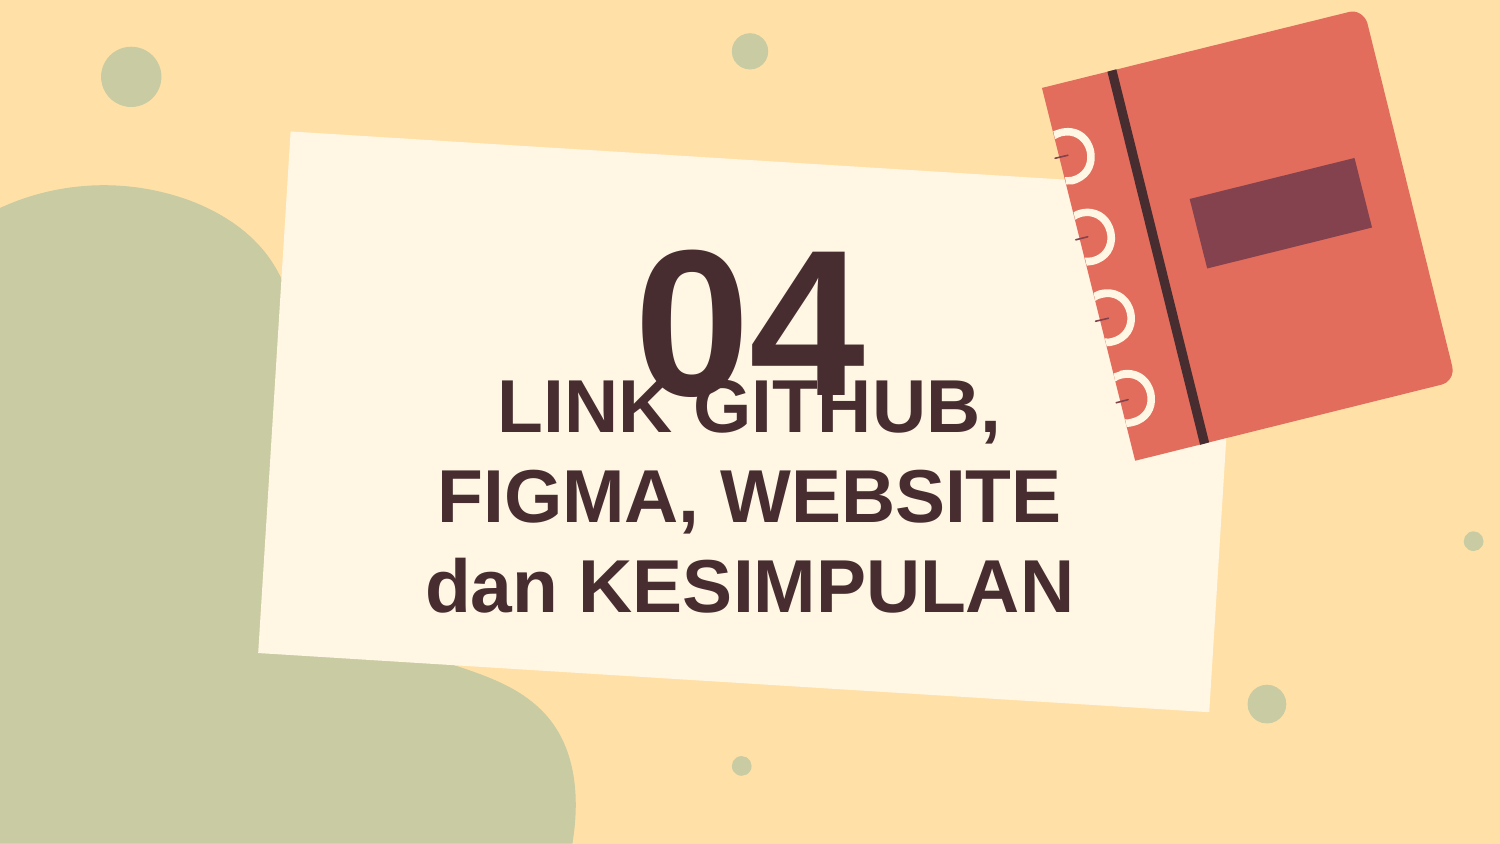

04
# LINK GITHUB, FIGMA, WEBSITE dan KESIMPULAN